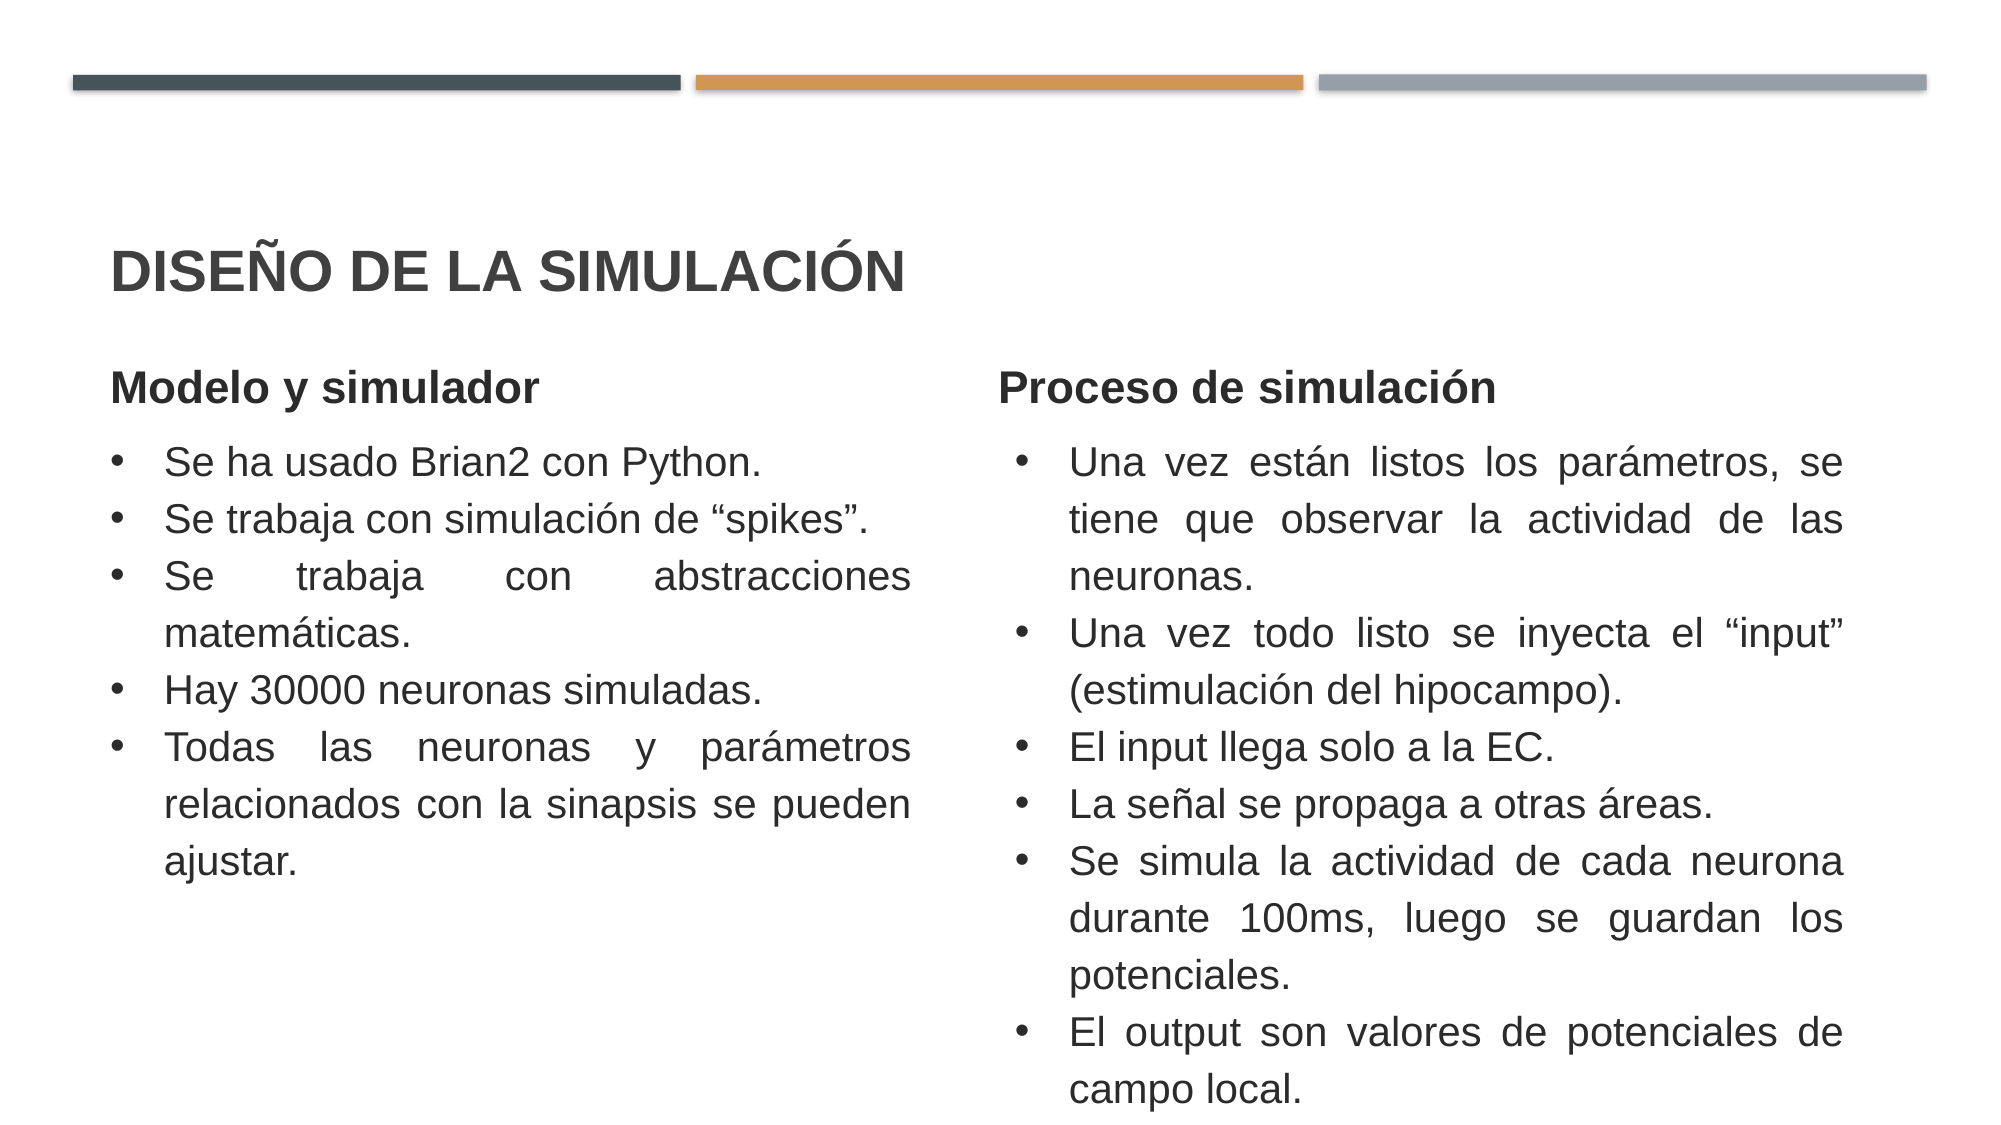

# Diseño de la simulación
Modelo y simulador
Proceso de simulación
Se ha usado Brian2 con Python.
Se trabaja con simulación de “spikes”.
Se trabaja con abstracciones matemáticas.
Hay 30000 neuronas simuladas.
Todas las neuronas y parámetros relacionados con la sinapsis se pueden ajustar.
Una vez están listos los parámetros, se tiene que observar la actividad de las neuronas.
Una vez todo listo se inyecta el “input” (estimulación del hipocampo).
El input llega solo a la EC.
La señal se propaga a otras áreas.
Se simula la actividad de cada neurona durante 100ms, luego se guardan los potenciales.
El output son valores de potenciales de campo local.